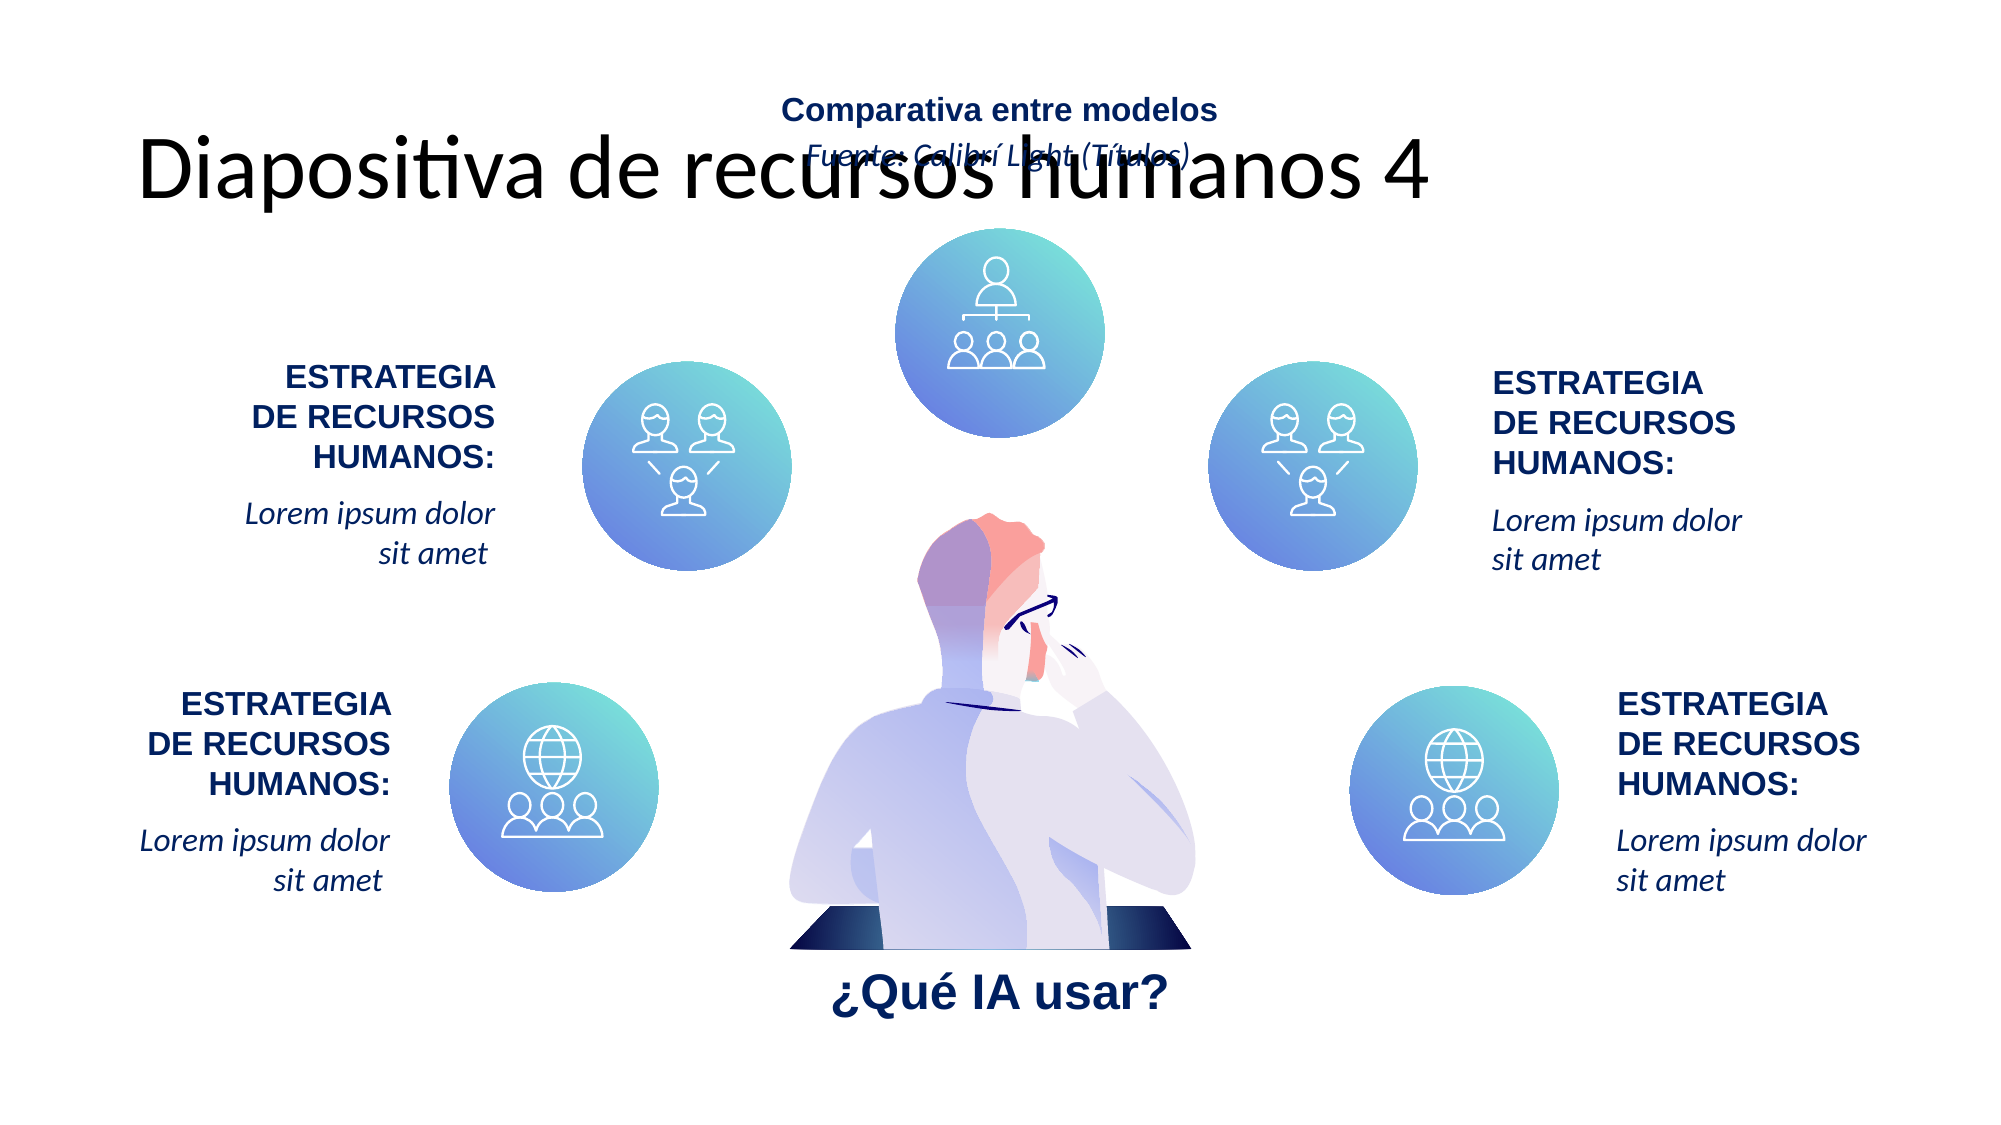

# Diapositiva de recursos humanos 4
Comparativa entre modelos
Fuente: Calibrí Light (Títulos)

ESTRATEGIA DE RECURSOS HUMANOS:
Lorem ipsum dolor sit amet
ESTRATEGIA DE RECURSOS HUMANOS:
Lorem ipsum dolor sit amet

ESTRATEGIA DE RECURSOS HUMANOS:
Lorem ipsum dolor sit amet
ESTRATEGIA DE RECURSOS HUMANOS:
Lorem ipsum dolor sit amet

¿Qué IA usar?